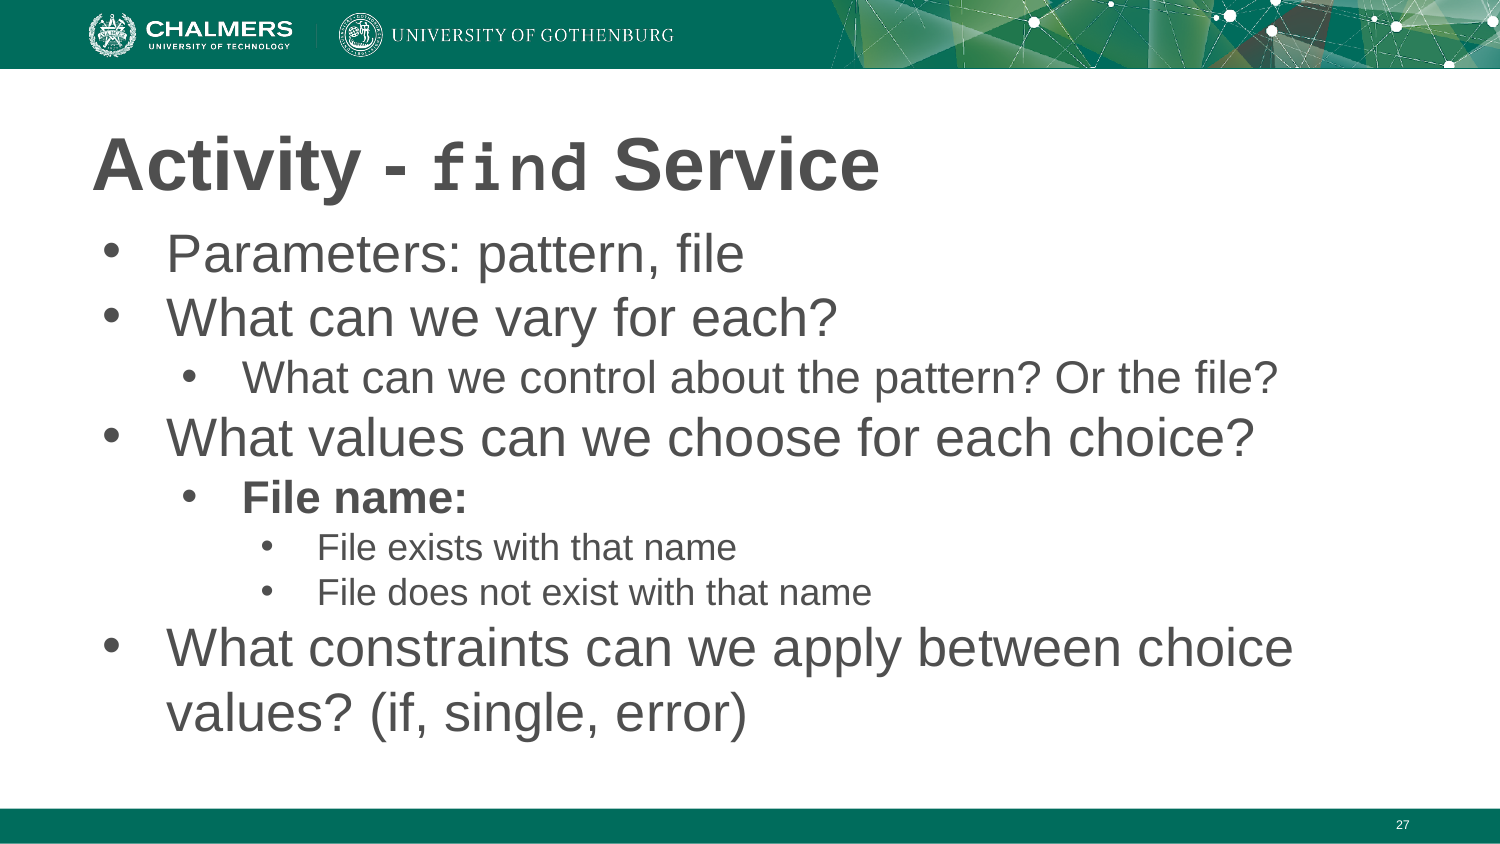

# Activity - find Service
Parameters: pattern, file
What can we vary for each?
What can we control about the pattern? Or the file?
What values can we choose for each choice?
File name:
File exists with that name
File does not exist with that name
What constraints can we apply between choice values? (if, single, error)
27